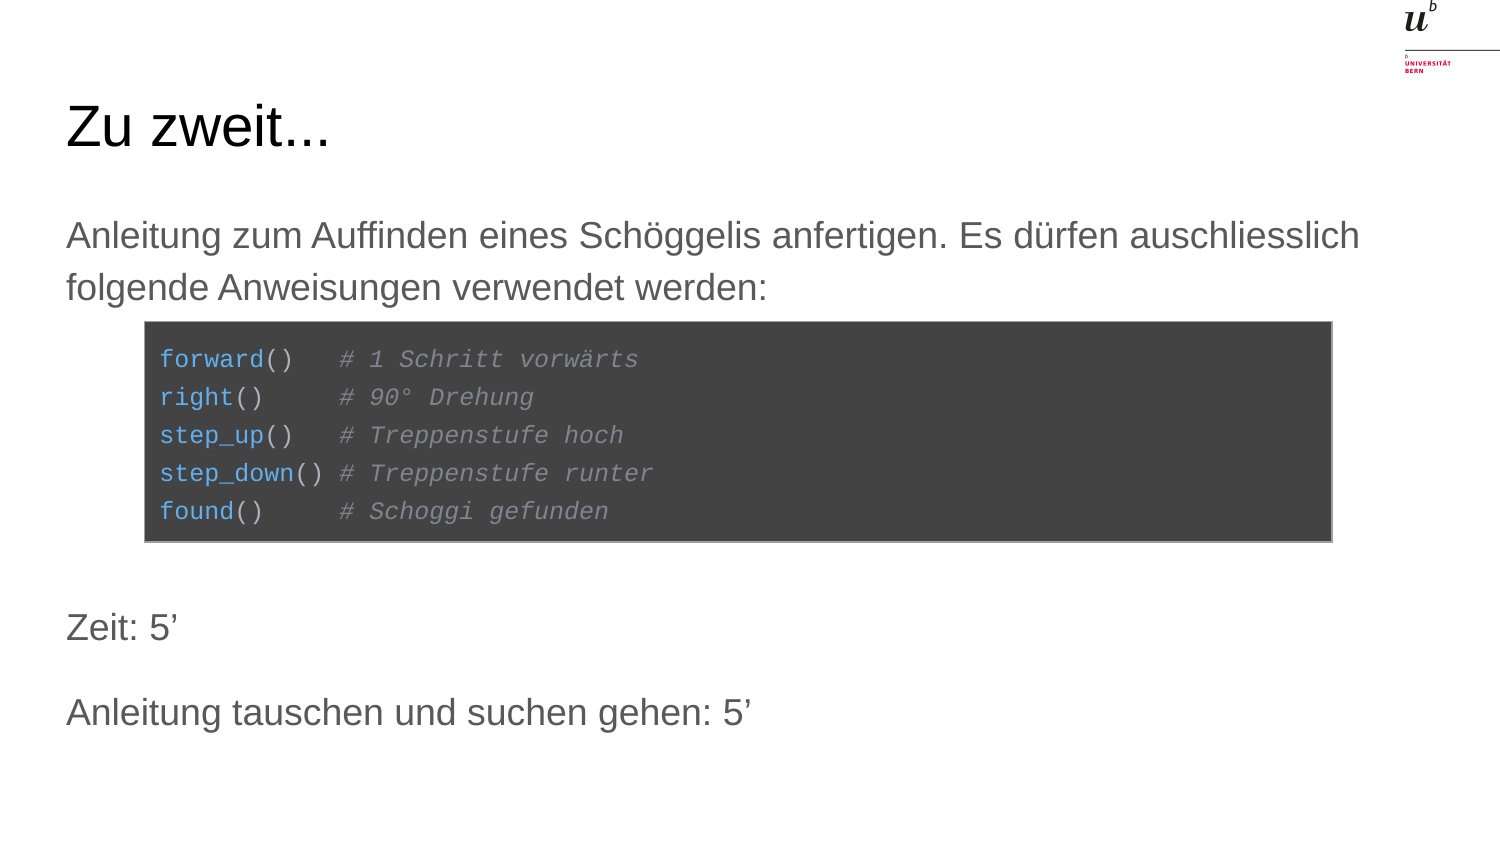

# Zu zweit...
Anleitung zum Auffinden eines Schöggelis anfertigen. Es dürfen auschliesslich folgende Anweisungen verwendet werden:

Zeit: 5’
Anleitung tauschen und suchen gehen: 5’
| forward() # 1 Schritt vorwärts right() # 90° Drehung step\_up() # Treppenstufe hoch step\_down() # Treppenstufe runter found() # Schoggi gefunden |
| --- |